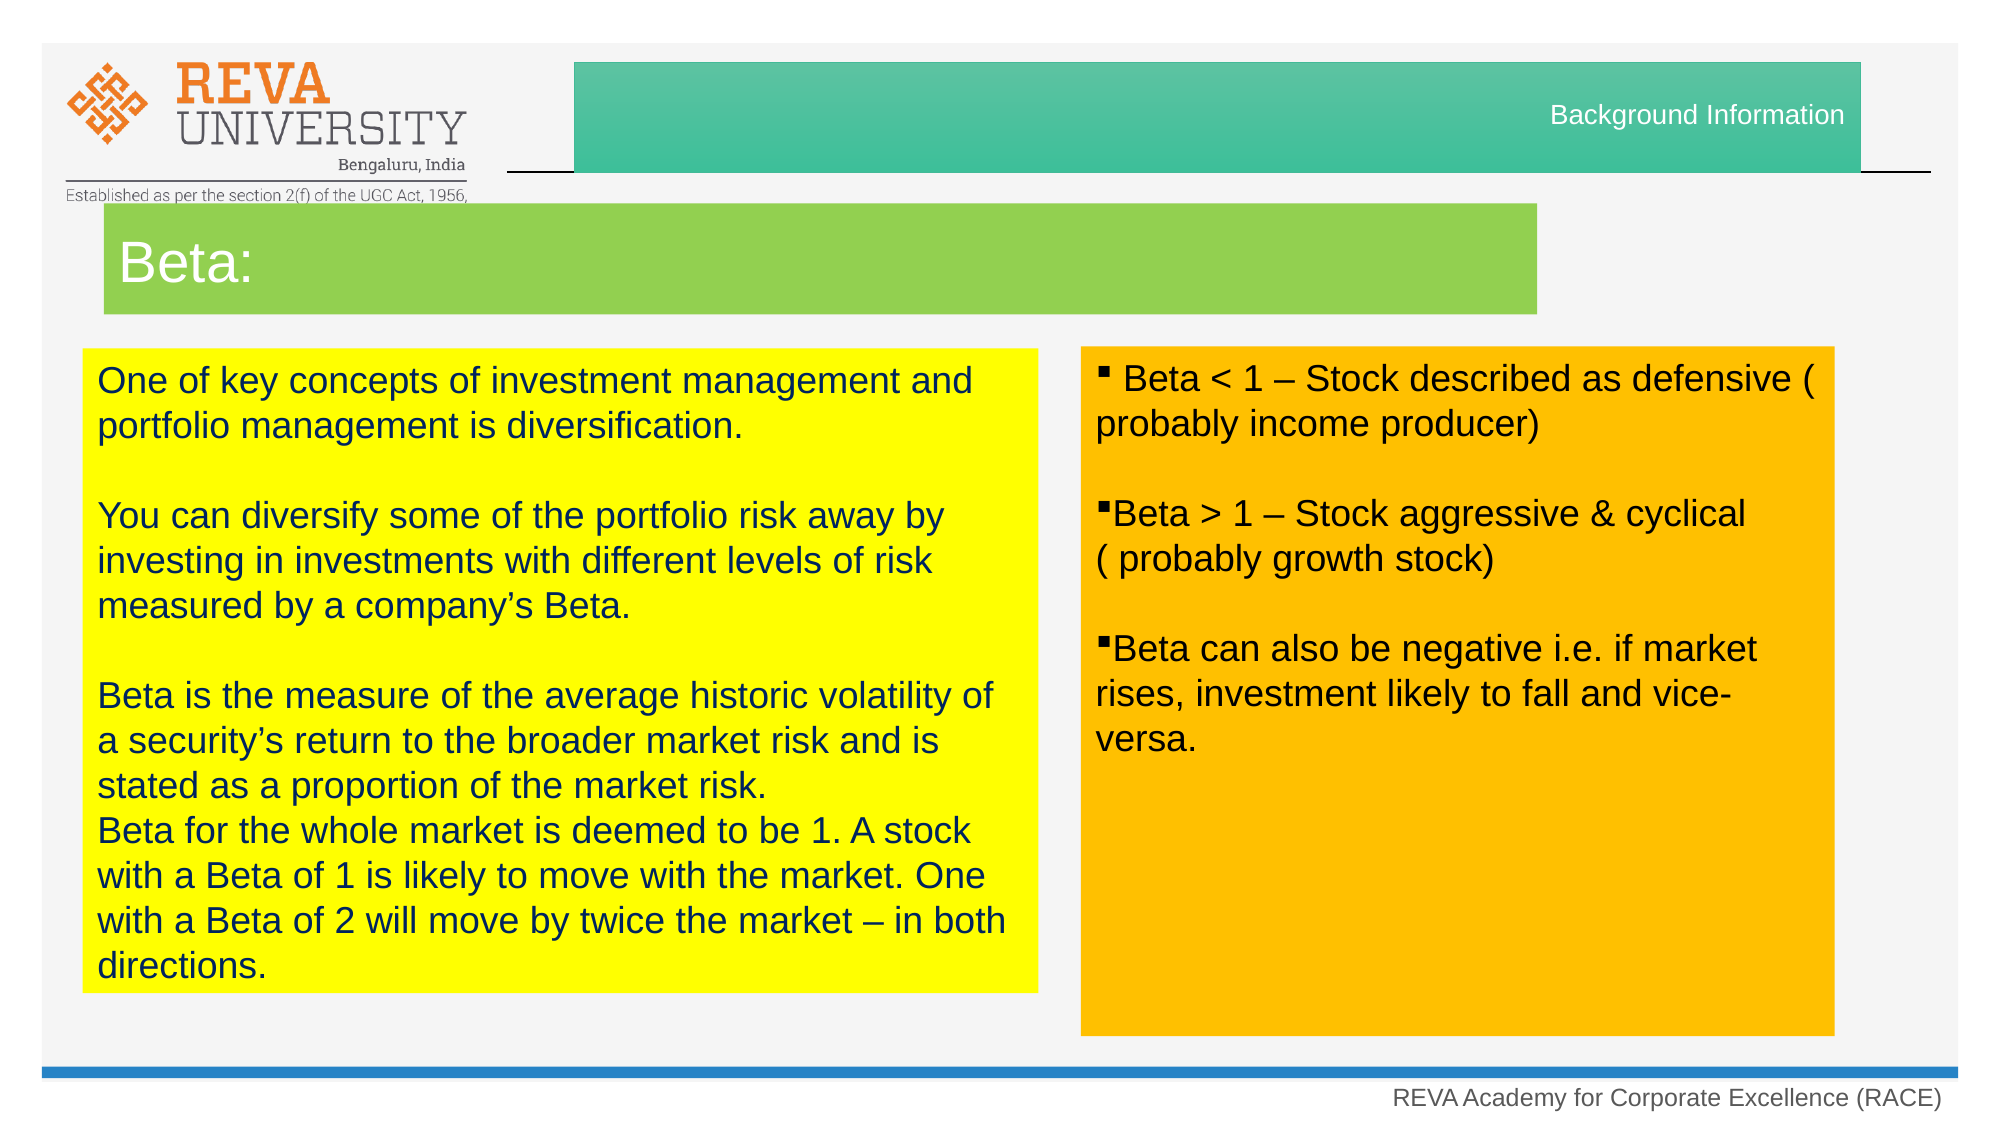

# Background Information

Beta:
 Beta < 1 – Stock described as defensive ( probably income producer)

Beta > 1 – Stock aggressive & cyclical ( probably growth stock)

Beta can also be negative i.e. if market rises, investment likely to fall and vice-versa.

One of key concepts of investment management and portfolio management is diversification.

You can diversify some of the portfolio risk away by investing in investments with different levels of risk measured by a company’s Beta.

Beta is the measure of the average historic volatility of a security’s return to the broader market risk and is stated as a proportion of the market risk.
Beta for the whole market is deemed to be 1. A stock with a Beta of 1 is likely to move with the market. One with a Beta of 2 will move by twice the market – in both directions.